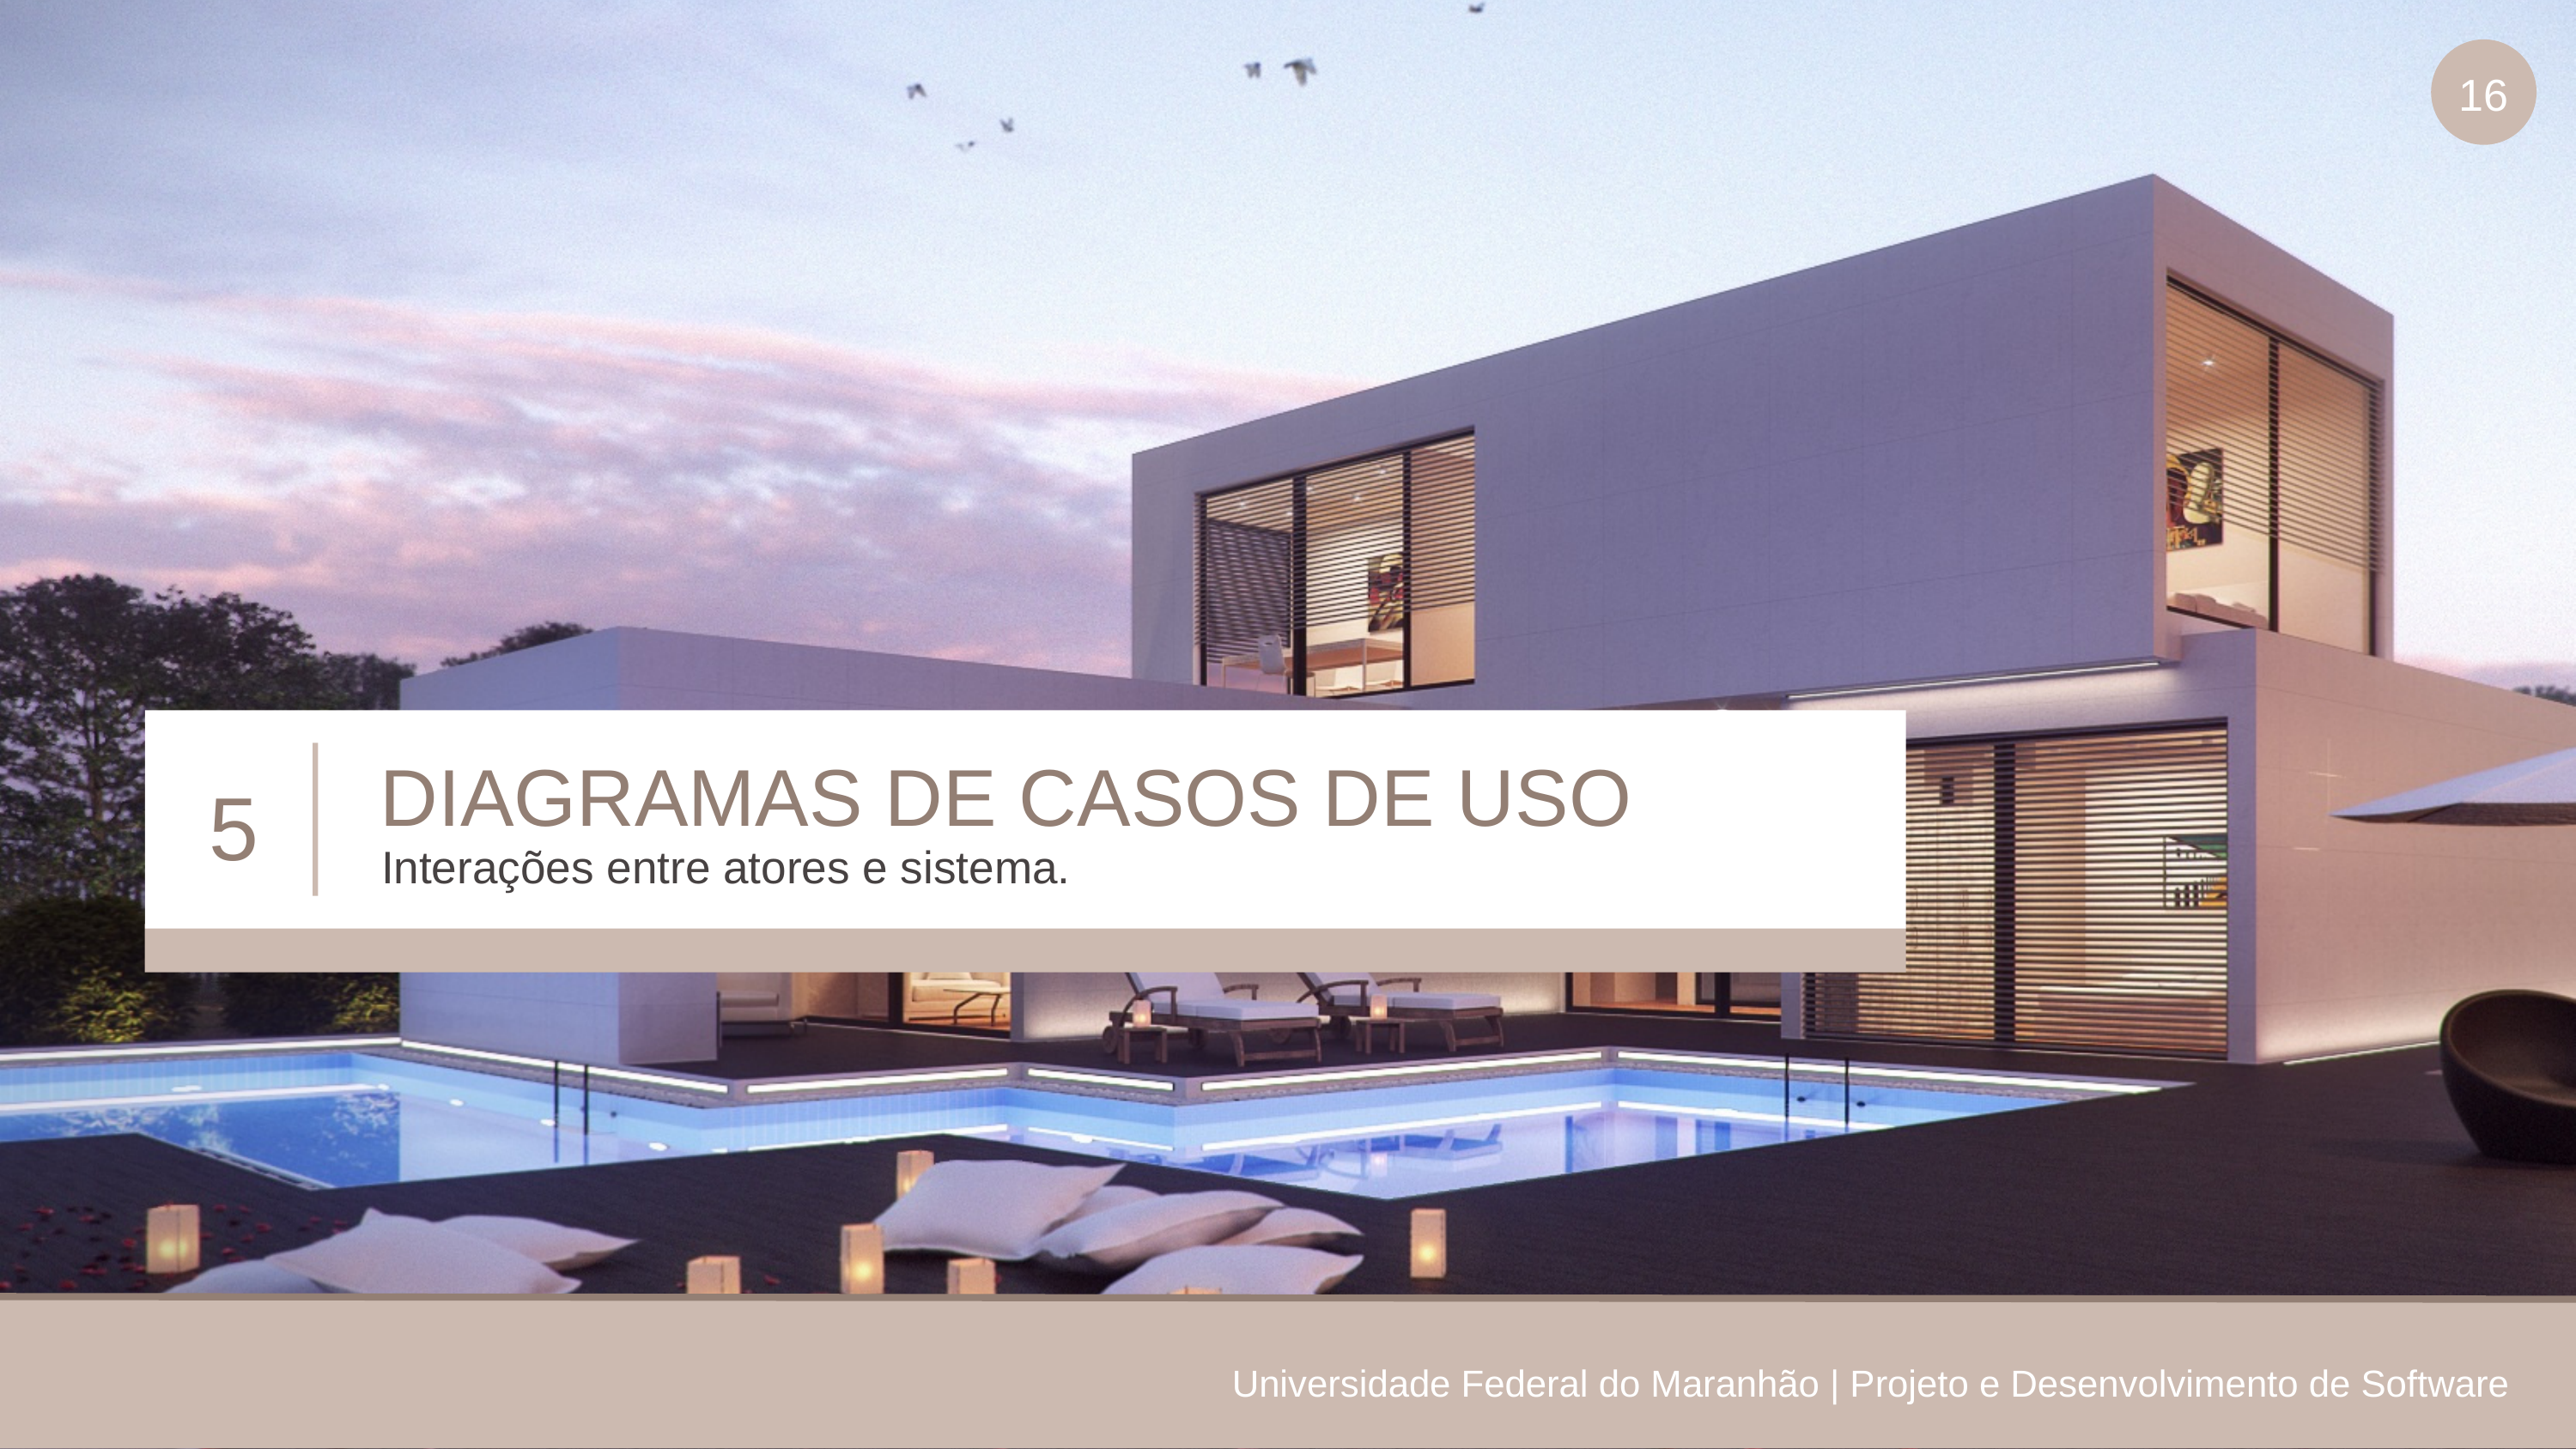

16

DIAGRAMAS DE CASOS DE USO

5
Interações entre atores e sistema.

Universidade Federal do Maranhão | Projeto e Desenvolvimento de Software
Universidade Federal do Maranhão | Projeto e Desenvolvimento de Software